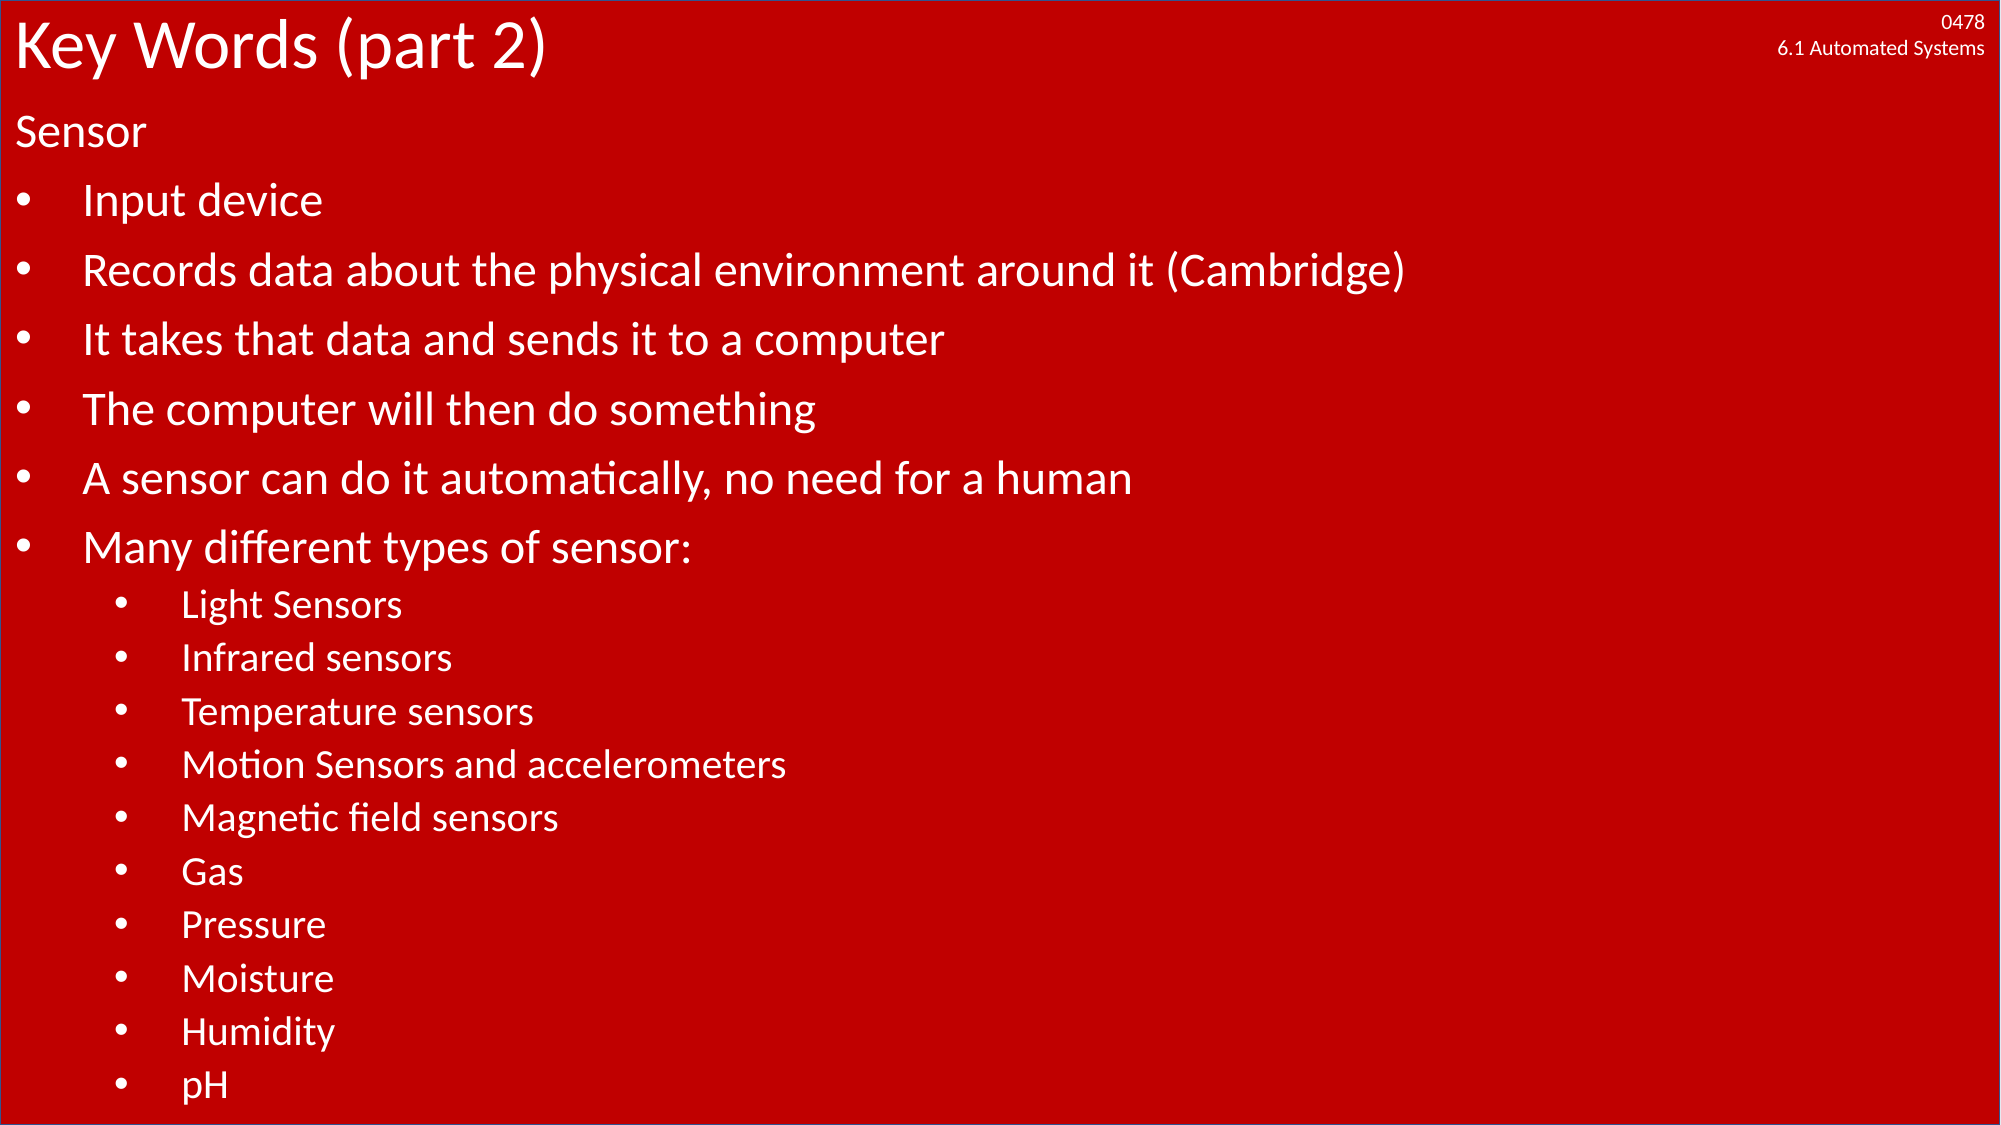

# Key Words (part 2)
Sensor
Input device
Records data about the physical environment around it (Cambridge)
It takes that data and sends it to a computer
The computer will then do something
A sensor can do it automatically, no need for a human
Many different types of sensor:
Light Sensors
Infrared sensors
Temperature sensors
Motion Sensors and accelerometers
Magnetic field sensors
Gas
Pressure
Moisture
Humidity
pH